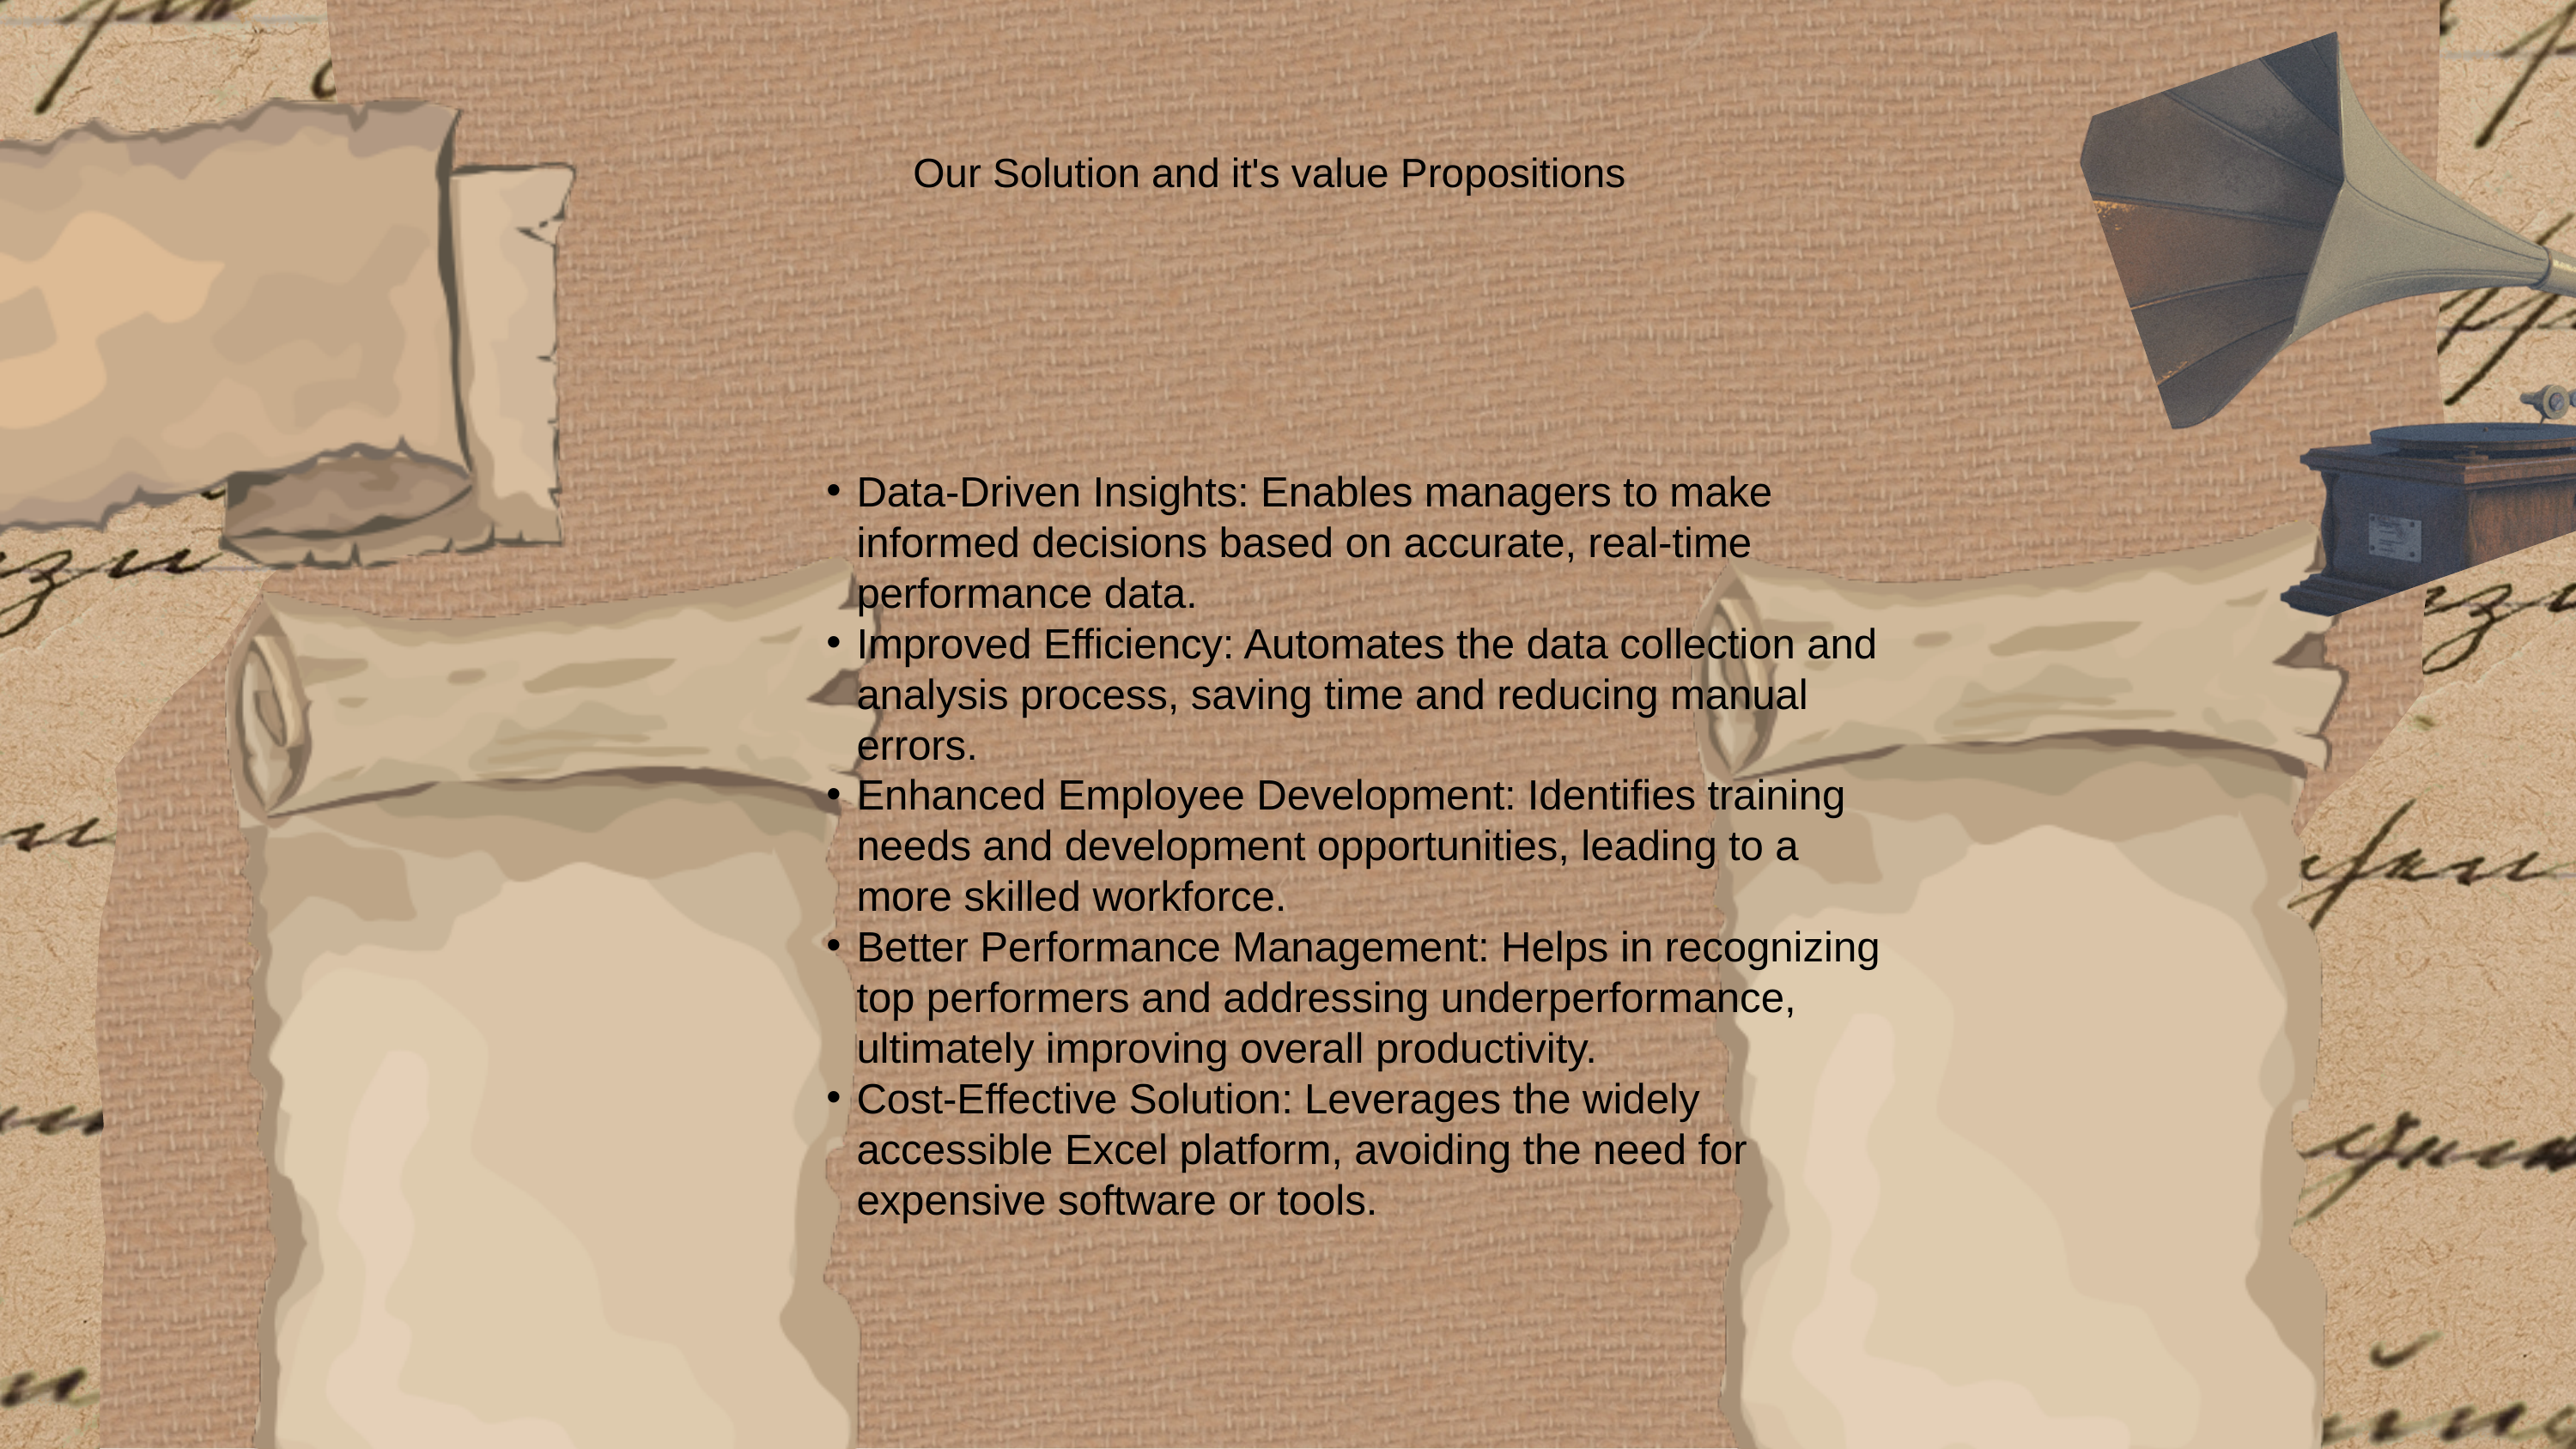

Our Solution and it's value Propositions

Data-Driven Insights: Enables managers to make informed decisions based on accurate, real-time performance data.
Improved Efficiency: Automates the data collection and analysis process, saving time and reducing manual errors.
Enhanced Employee Development: Identifies training needs and development opportunities, leading to a more skilled workforce.
Better Performance Management: Helps in recognizing top performers and addressing underperformance, ultimately improving overall productivity.
Cost-Effective Solution: Leverages the widely accessible Excel platform, avoiding the need for expensive software or tools.